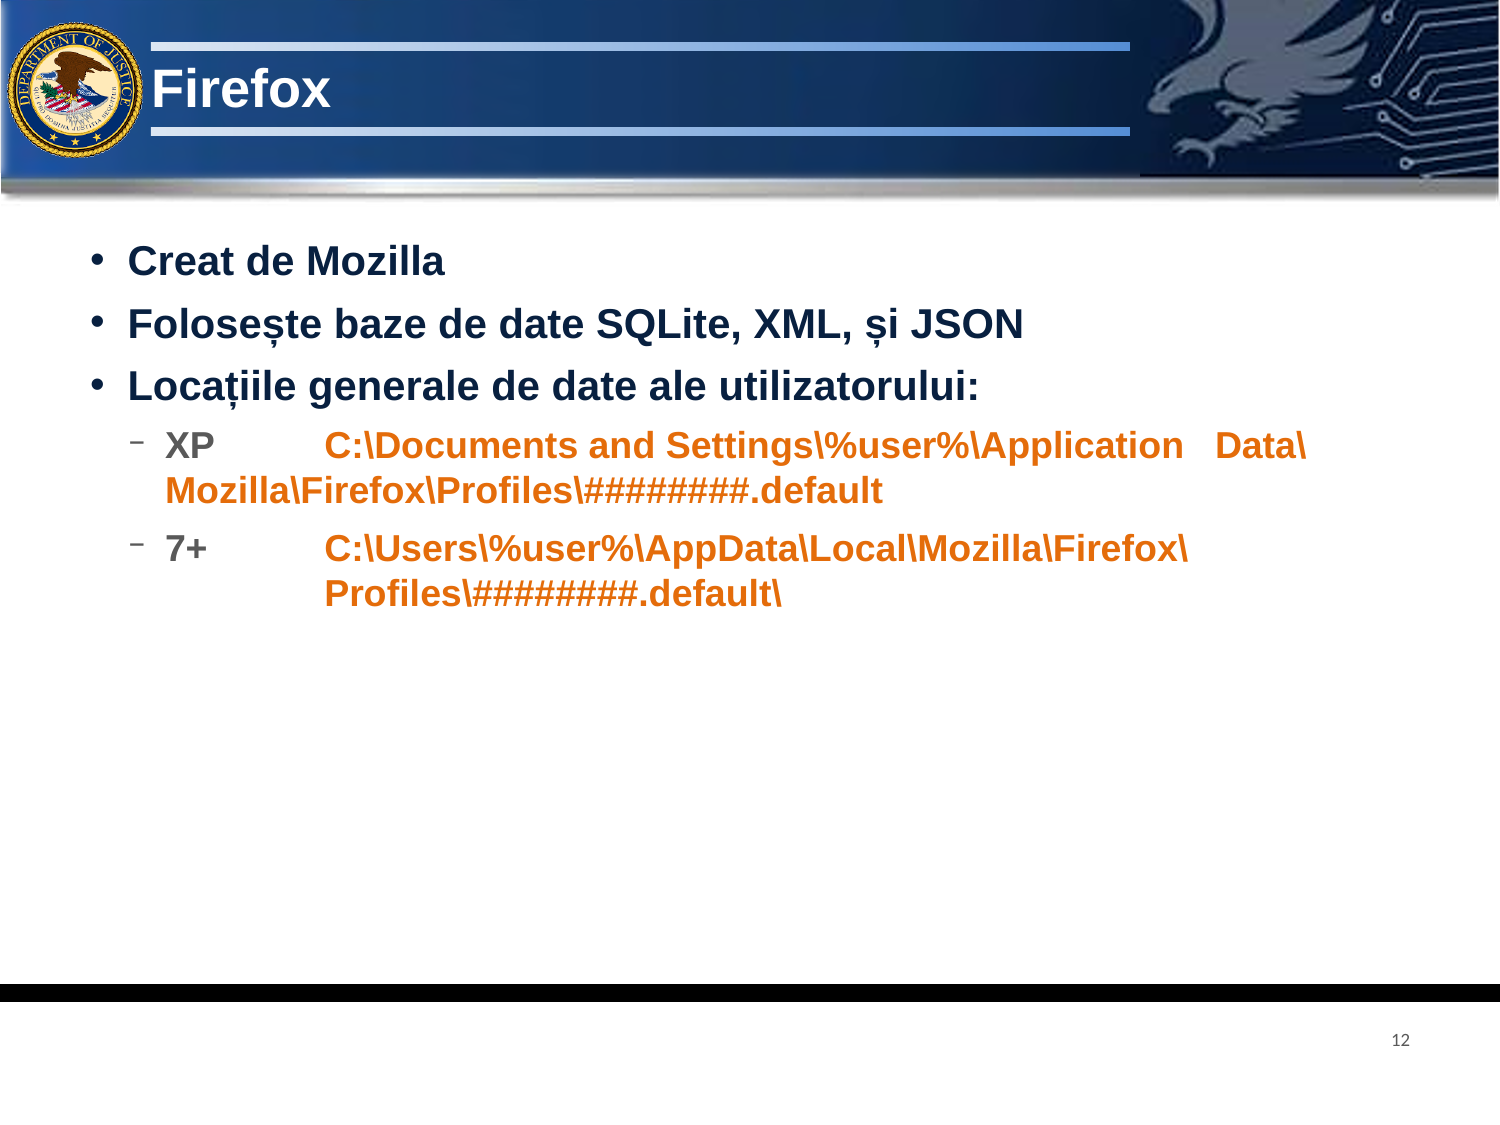

# Firefox
Creat de Mozilla
Folosește baze de date SQLite, XML, și JSON
Locațiile generale de date ale utilizatorului:
XP	C:\Documents and Settings\%user%\Application 	Data\Mozilla\Firefox\Profiles\########.default
7+	C:\Users\%user%\AppData\Local\Mozilla\Firefox\ 			Profiles\########.default\
12